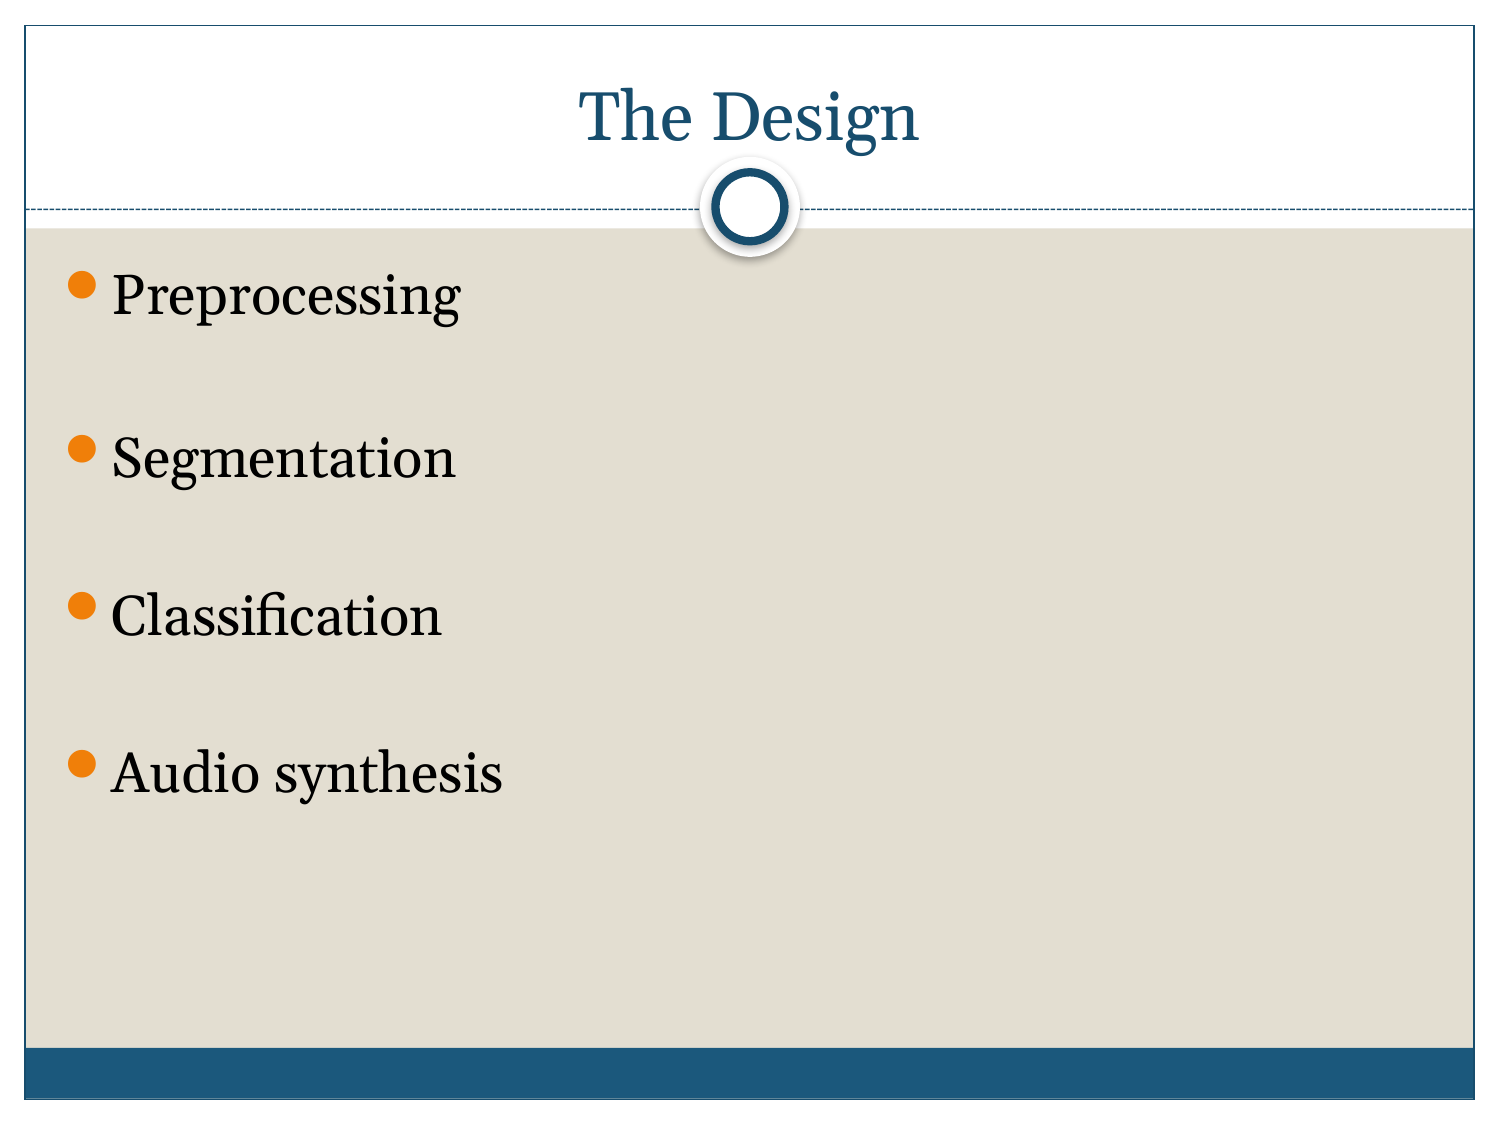

# The Design
Preprocessing

Segmentation

Classification

Audio synthesis